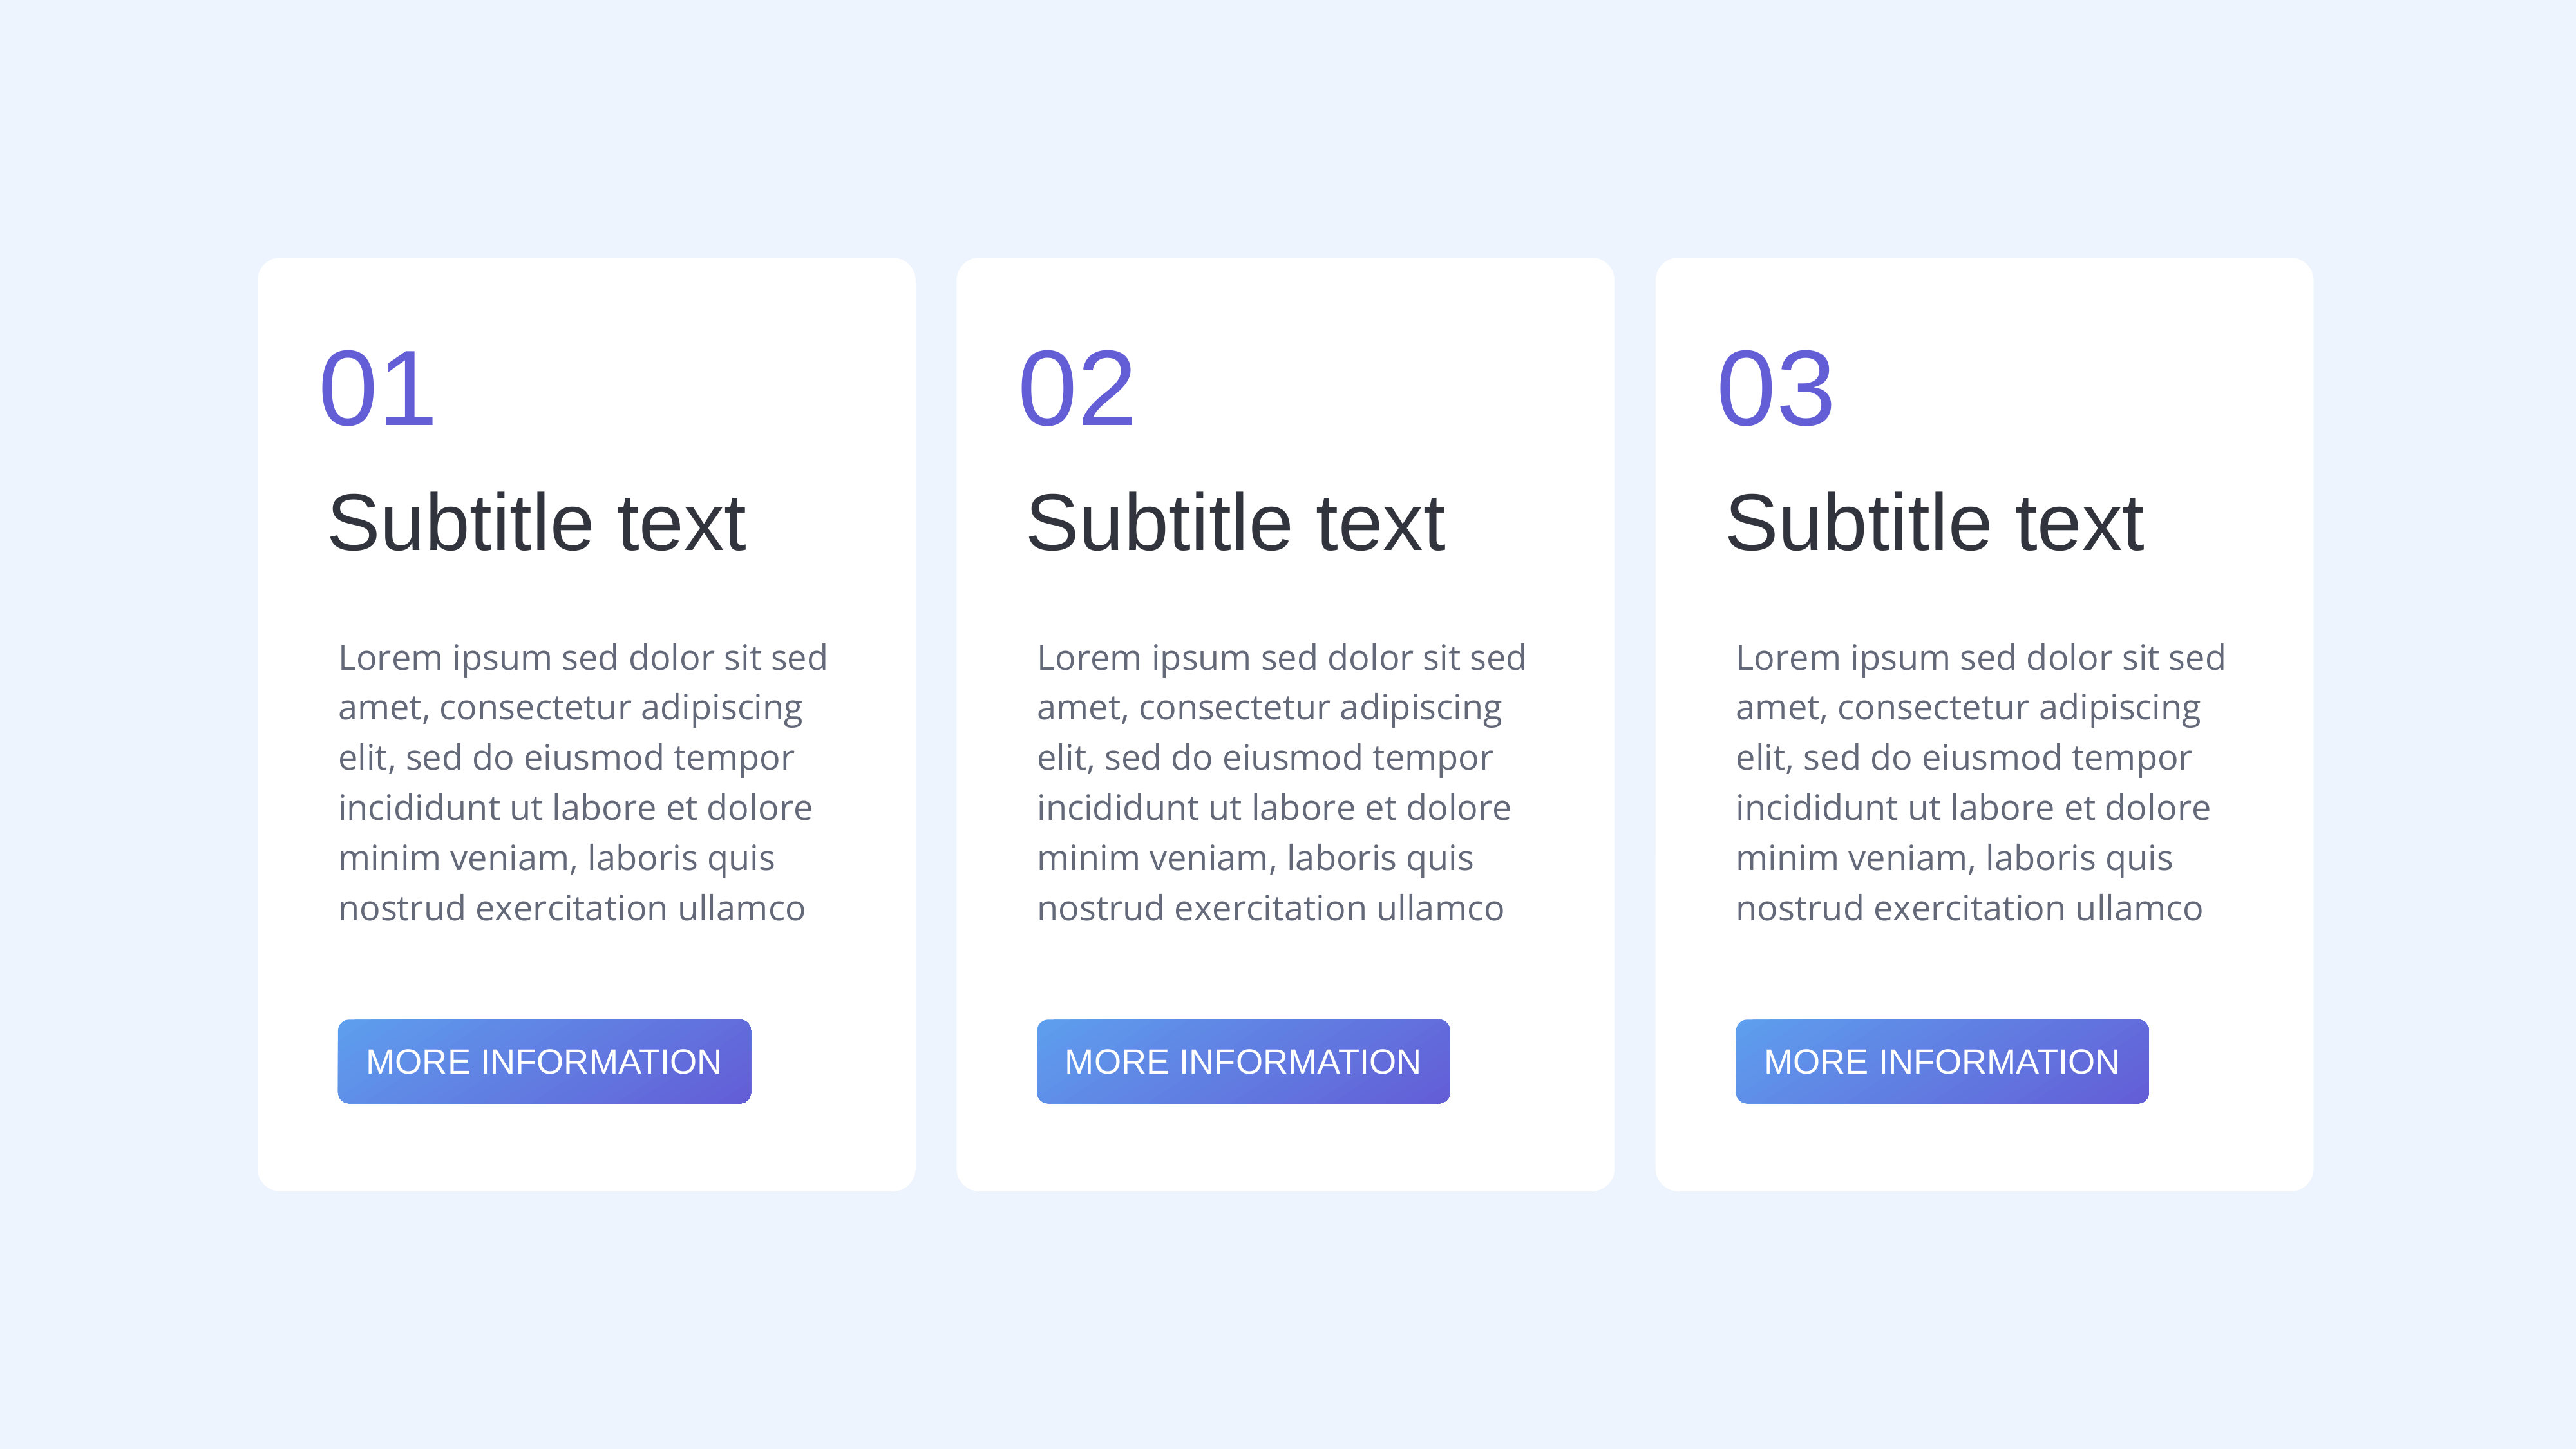

01
02
03
Subtitle text
Subtitle text
Subtitle text
Lorem ipsum sed dolor sit sed amet, consectetur adipiscing elit, sed do eiusmod tempor incididunt ut labore et dolore minim veniam, laboris quis nostrud exercitation ullamco
Lorem ipsum sed dolor sit sed amet, consectetur adipiscing elit, sed do eiusmod tempor incididunt ut labore et dolore minim veniam, laboris quis nostrud exercitation ullamco
Lorem ipsum sed dolor sit sed amet, consectetur adipiscing elit, sed do eiusmod tempor incididunt ut labore et dolore minim veniam, laboris quis nostrud exercitation ullamco

More Information
More Information
More Information